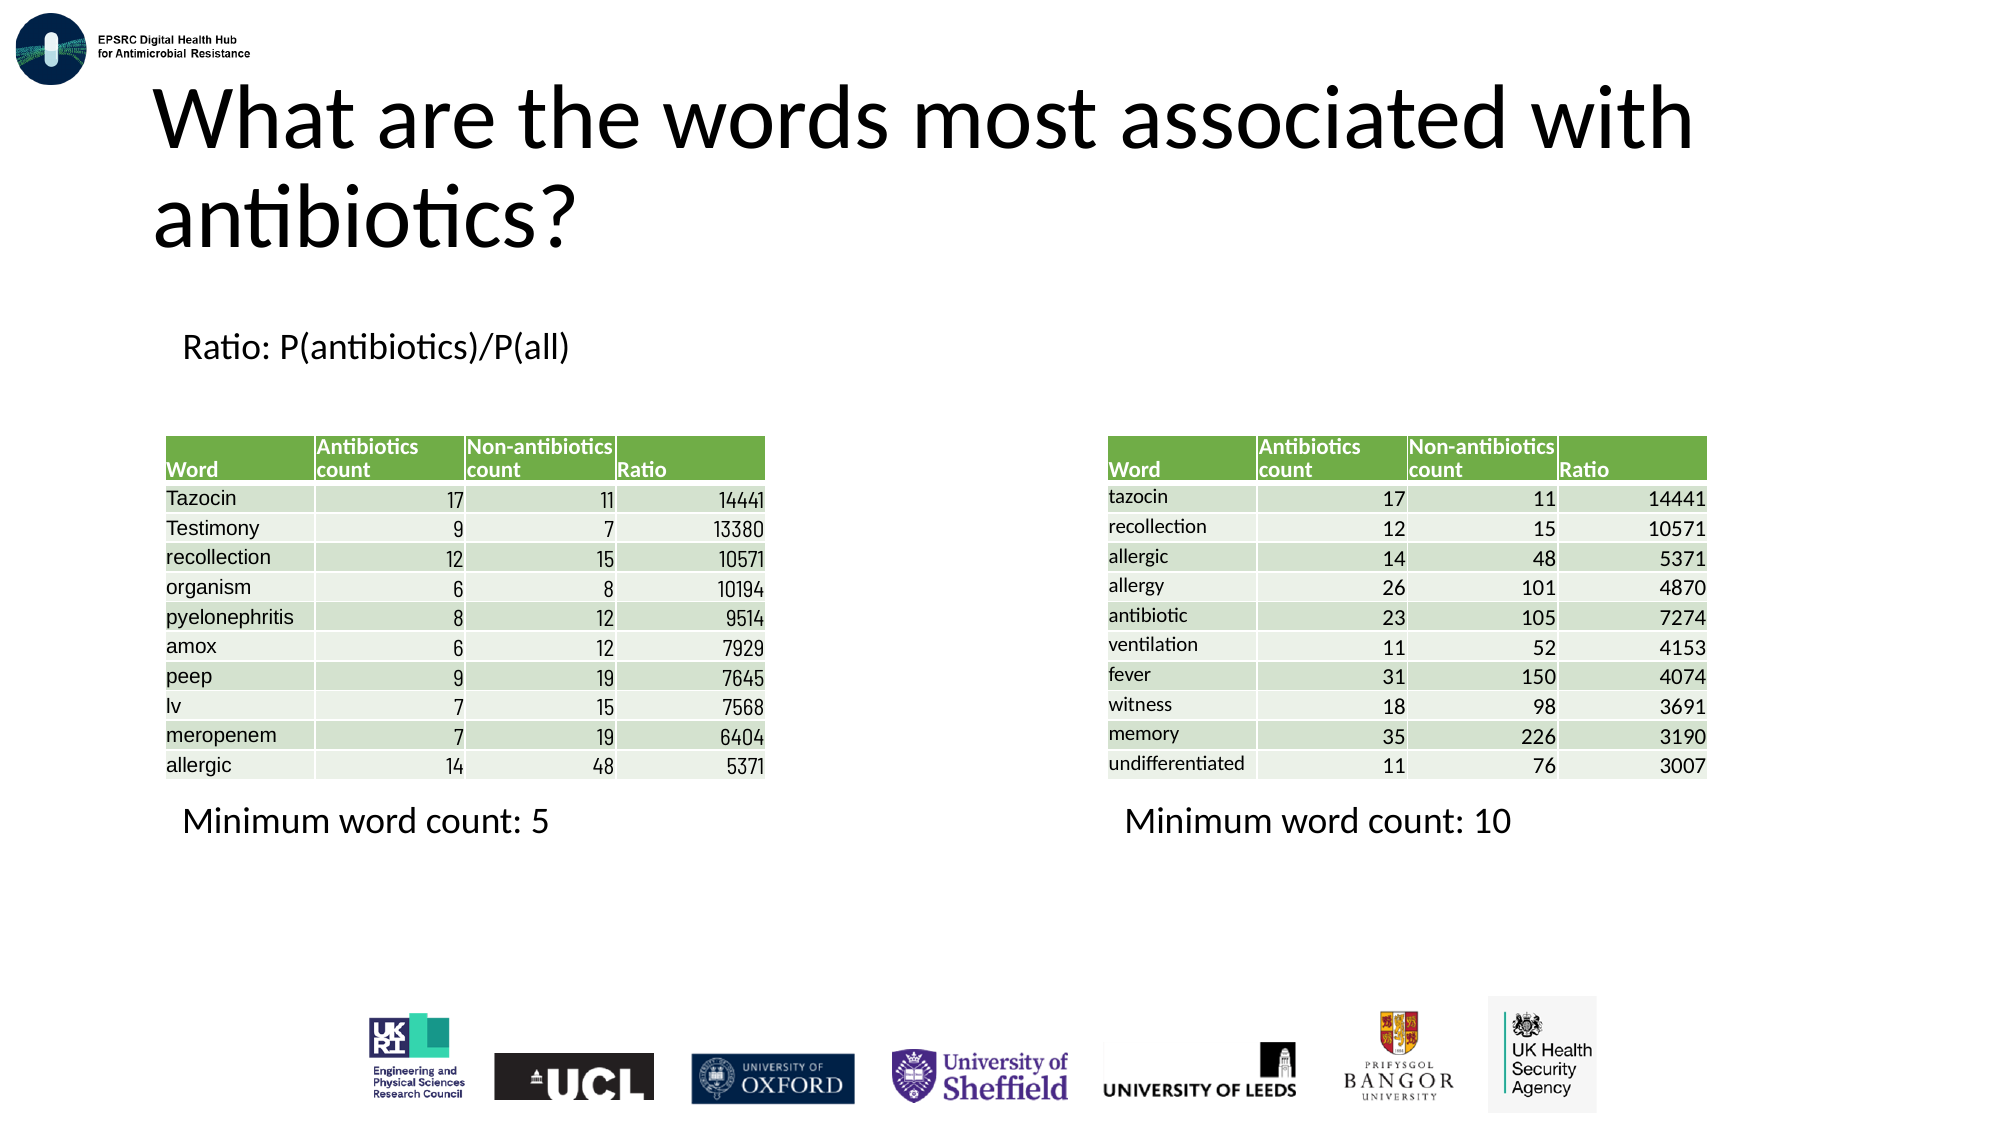

# What are the words most associated with antibiotics?
Ratio: P(antibiotics)/P(all)
| Word | Antibiotics count | Non-antibiotics count | Ratio |
| --- | --- | --- | --- |
| Tazocin | 17 | 11 | 14441 |
| Testimony | 9 | 7 | 13380 |
| recollection | 12 | 15 | 10571 |
| organism | 6 | 8 | 10194 |
| pyelonephritis | 8 | 12 | 9514 |
| amox | 6 | 12 | 7929 |
| peep | 9 | 19 | 7645 |
| lv | 7 | 15 | 7568 |
| meropenem | 7 | 19 | 6404 |
| allergic | 14 | 48 | 5371 |
| Word | Antibiotics count | Non-antibiotics count | Ratio |
| --- | --- | --- | --- |
| tazocin | 17 | 11 | 14441 |
| recollection | 12 | 15 | 10571 |
| allergic | 14 | 48 | 5371 |
| allergy | 26 | 101 | 4870 |
| antibiotic | 23 | 105 | 7274 |
| ventilation | 11 | 52 | 4153 |
| fever | 31 | 150 | 4074 |
| witness | 18 | 98 | 3691 |
| memory | 35 | 226 | 3190 |
| undifferentiated | 11 | 76 | 3007 |
Minimum word count: 5
Minimum word count: 10